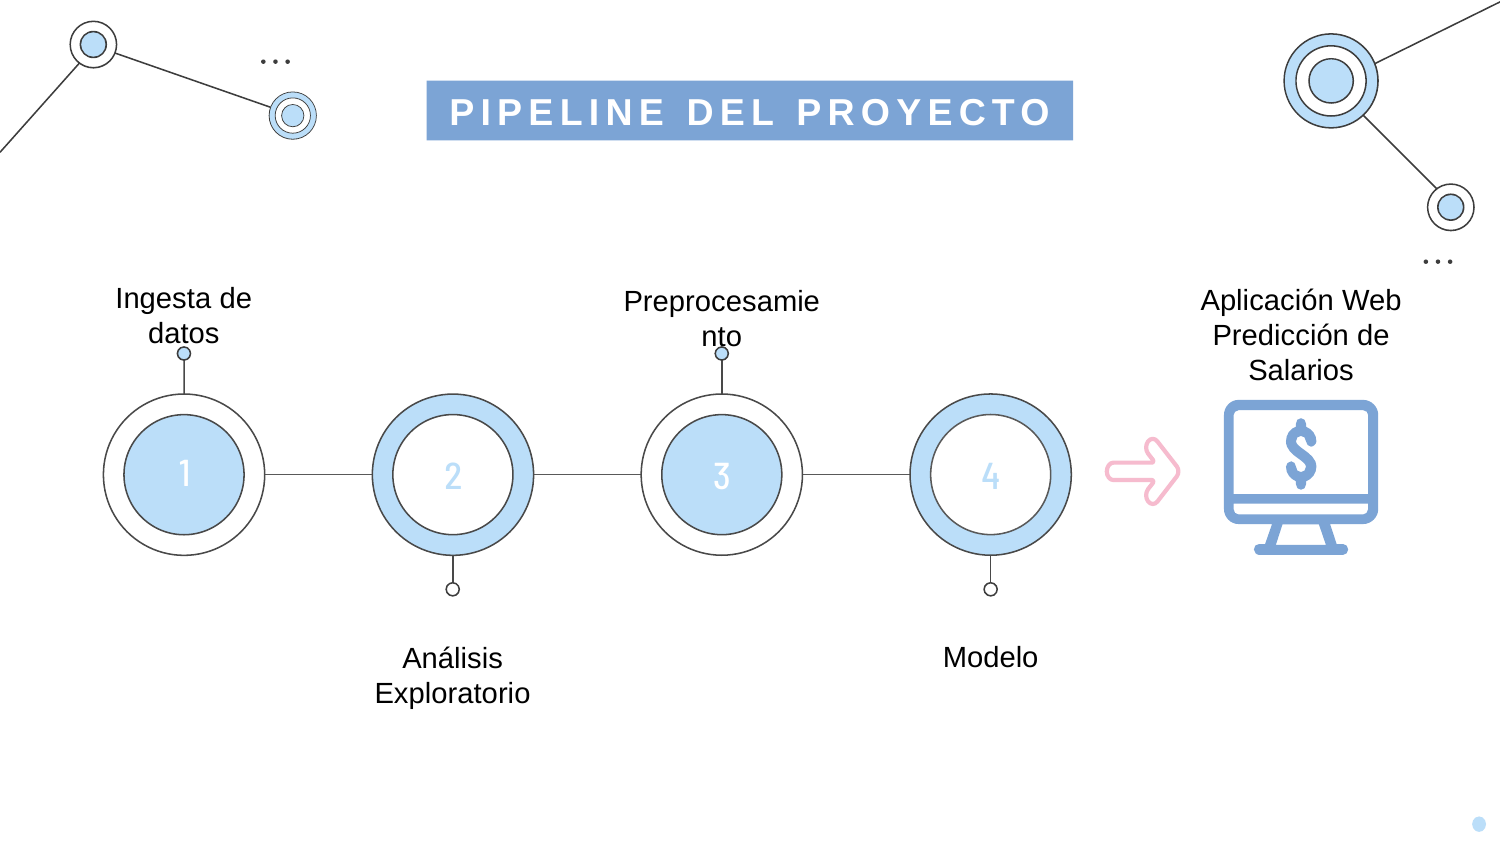

PIPELINE DEL PROYECTO
Ingesta de datos
Aplicación Web
Predicción de Salarios

Preprocesamiento

1
2
3
4
Modelo
Análisis Exploratorio